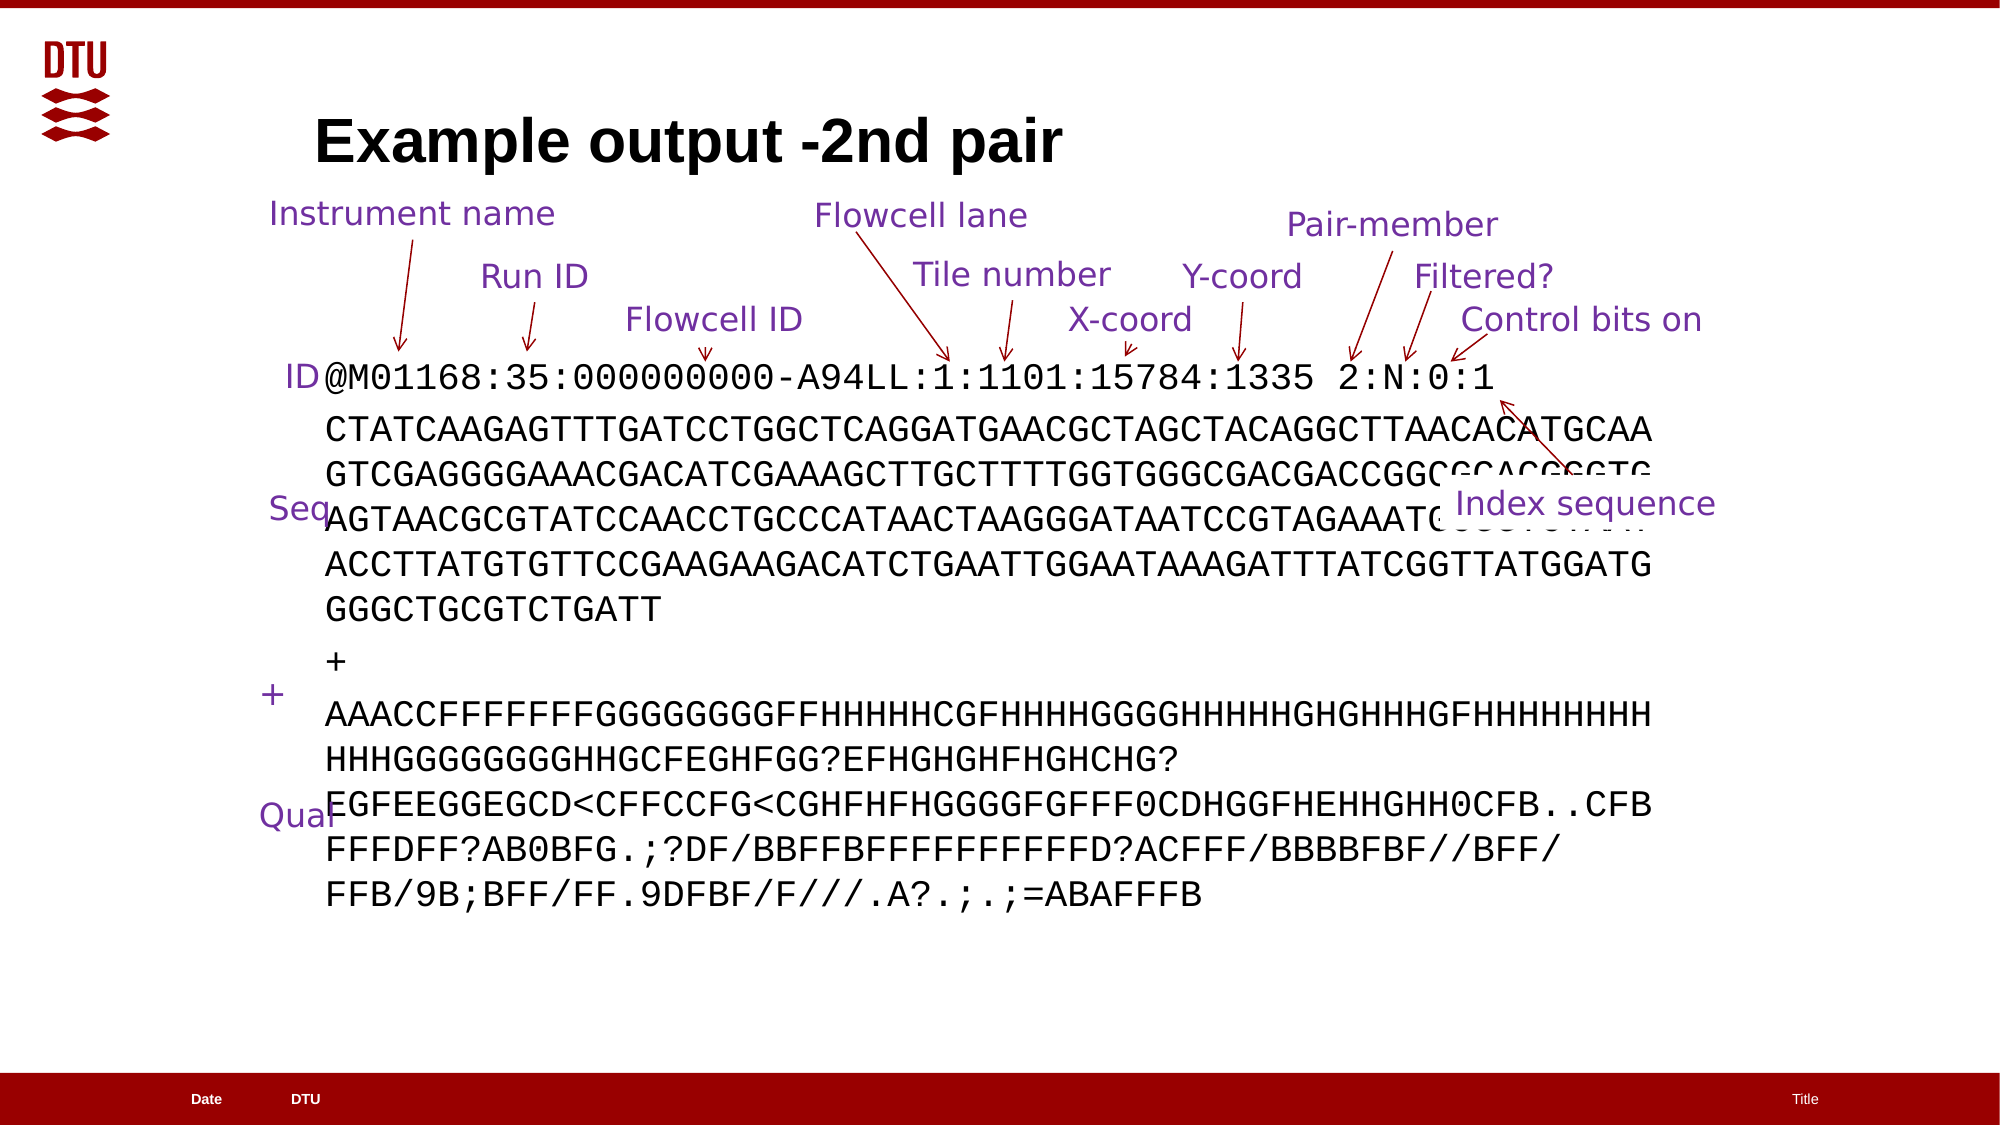

# Example output -2nd pair
Instrument name
Flowcell lane
Pair-member
Tile number
Run ID
Y-coord
Filtered?
Flowcell ID
Control bits on
X-coord
ID
@M01168:35:000000000-A94LL:1:1101:15784:1335 2:N:0:1
CTATCAAGAGTTTGATCCTGGCTCAGGATGAACGCTAGCTACAGGCTTAACACATGCAAGTCGAGGGGAAACGACATCGAAAGCTTGCTTTTGGTGGGCGACGACCGGCGCACGGGTGAGTAACGCGTATCCAACCTGCCCATAACTAAGGGATAATCCGTAGAAATGCGGTCTAATACCTTATGTGTTCCGAAGAAGACATCTGAATTGGAATAAAGATTTATCGGTTATGGATGGGGCTGCGTCTGATT
+
AAACCFFFFFFFGGGGGGGGFFHHHHHCGFHHHHGGGGHHHHHGHGHHHGFHHHHHHHHHHHGGGGGGGGHHGCFEGHFGG?EFHGHGHFHGHCHG?EGFEEGGEGCD<CFFCCFG<CGHFHFHGGGGFGFFF0CDHGGFHEHHGHH0CFB..CFBFFFDFF?AB0BFG.;?DF/BBFFBFFFFFFFFFFD?ACFFF/BBBBFBF//BFF/FFB/9B;BFF/FF.9DFBF/F///.A?.;.;=ABAFFFB
Index sequence
Seq
+
Qual